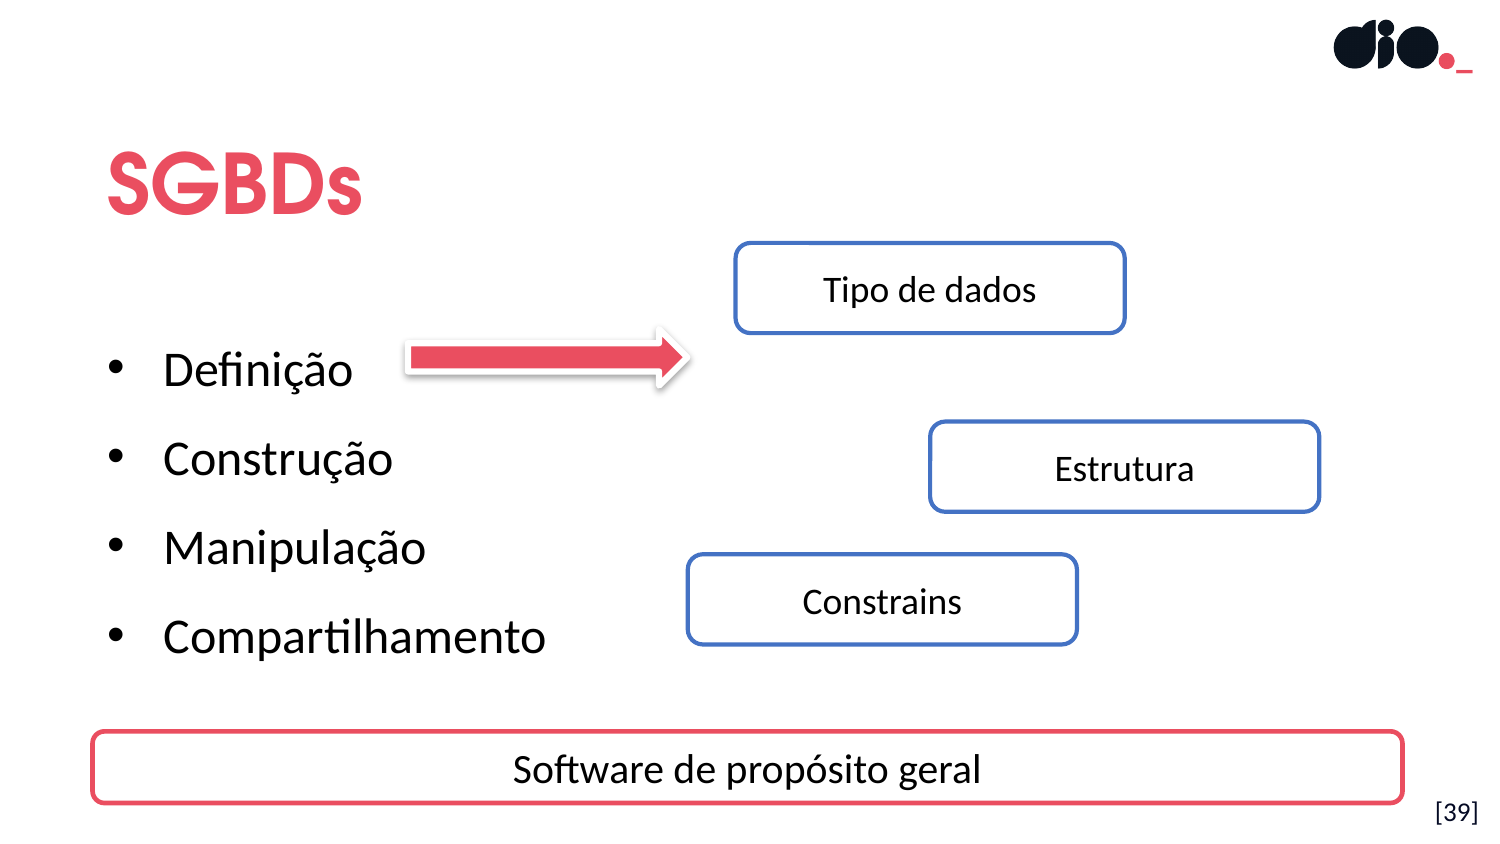

SGBDs
Definição
Construção
Manipulação
Compartilhamento
Tipo de dados

Estrutura
Constrains
Software de propósito geral
[39]